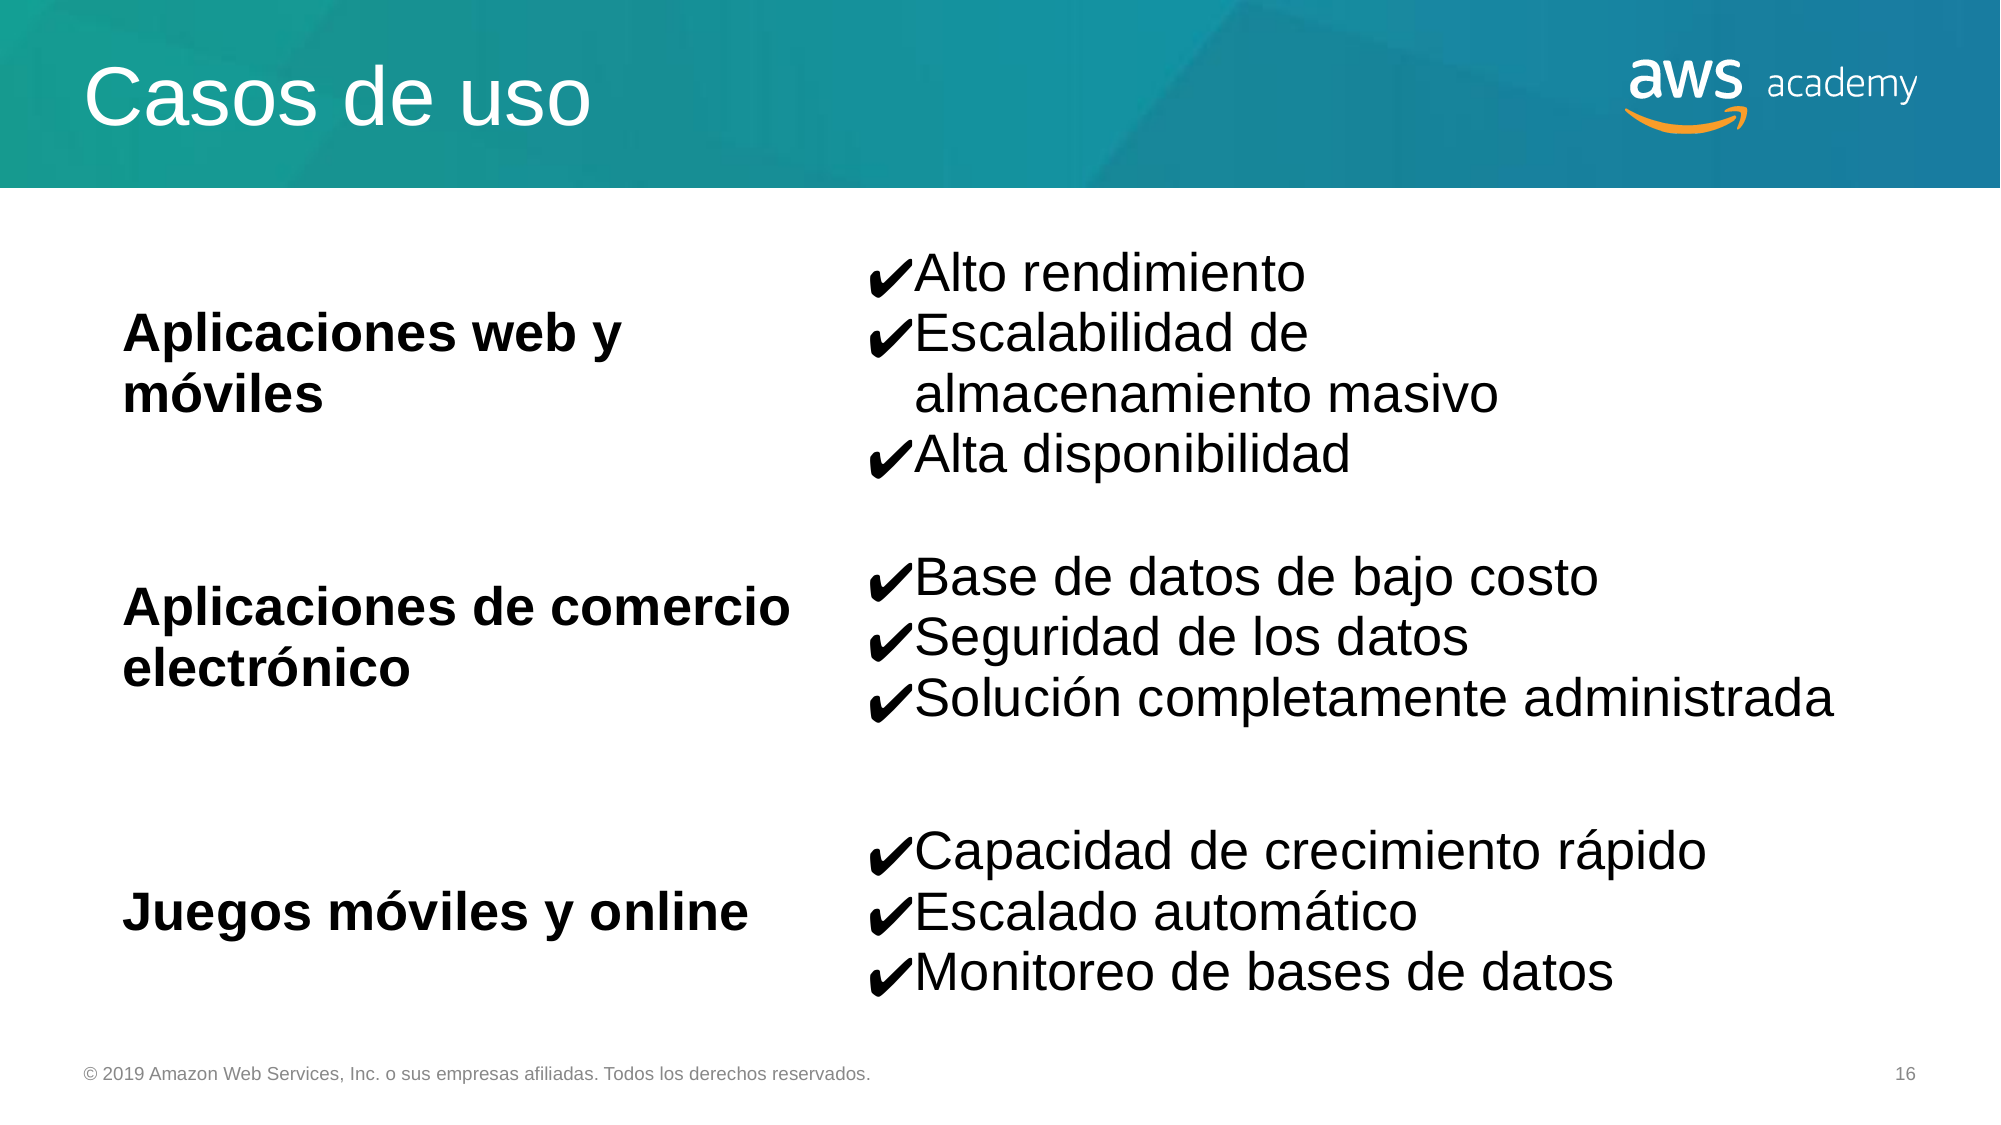

# Casos de uso
| Aplicaciones web y móviles | Alto rendimiento Escalabilidad de almacenamiento masivo Alta disponibilidad |
| --- | --- |
| Aplicaciones de comercio electrónico | Base de datos de bajo costo Seguridad de los datos Solución completamente administrada |
| Juegos móviles y online | Capacidad de crecimiento rápido Escalado automático Monitoreo de bases de datos |
© 2019 Amazon Web Services, Inc. o sus empresas afiliadas. Todos los derechos reservados.
16